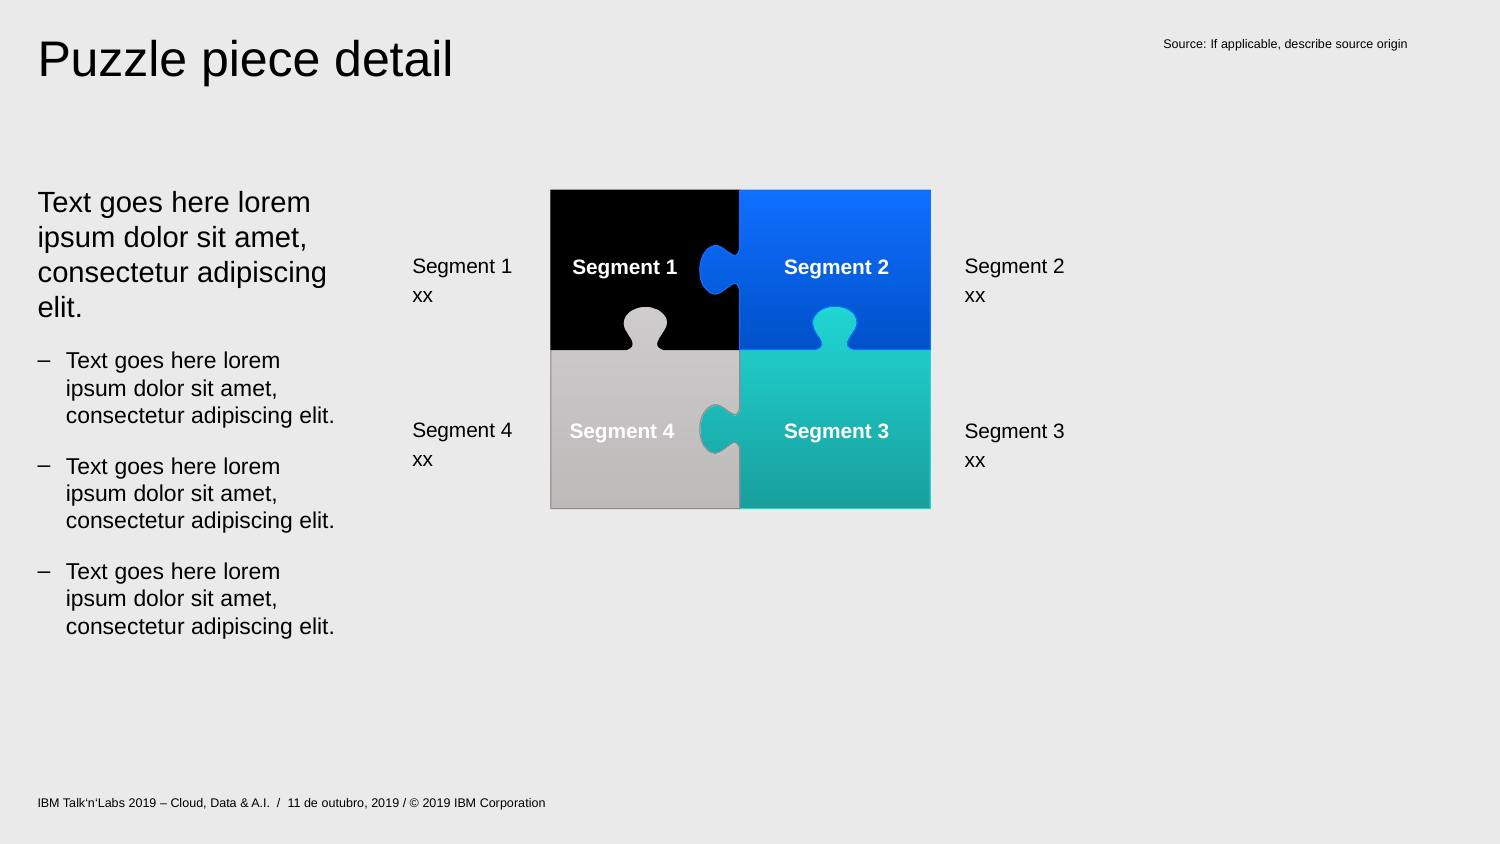

Source:	If applicable, describe source origin
# Puzzle piece detail
Text goes here lorem ipsum dolor sit amet, consectetur adipiscing elit.
Text goes here lorem ipsum dolor sit amet, consectetur adipiscing elit.
Text goes here lorem ipsum dolor sit amet, consectetur adipiscing elit.
Text goes here lorem ipsum dolor sit amet, consectetur adipiscing elit.

Segment 1
xx
Segment 2
xx
Segment 1
Segment 2

Segment 4
xx
Segment 3
xx
Segment 4
Segment 3
IBM Talk‘n‘Labs 2019 – Cloud, Data & A.I.  /  11 de outubro, 2019 / © 2019 IBM Corporation